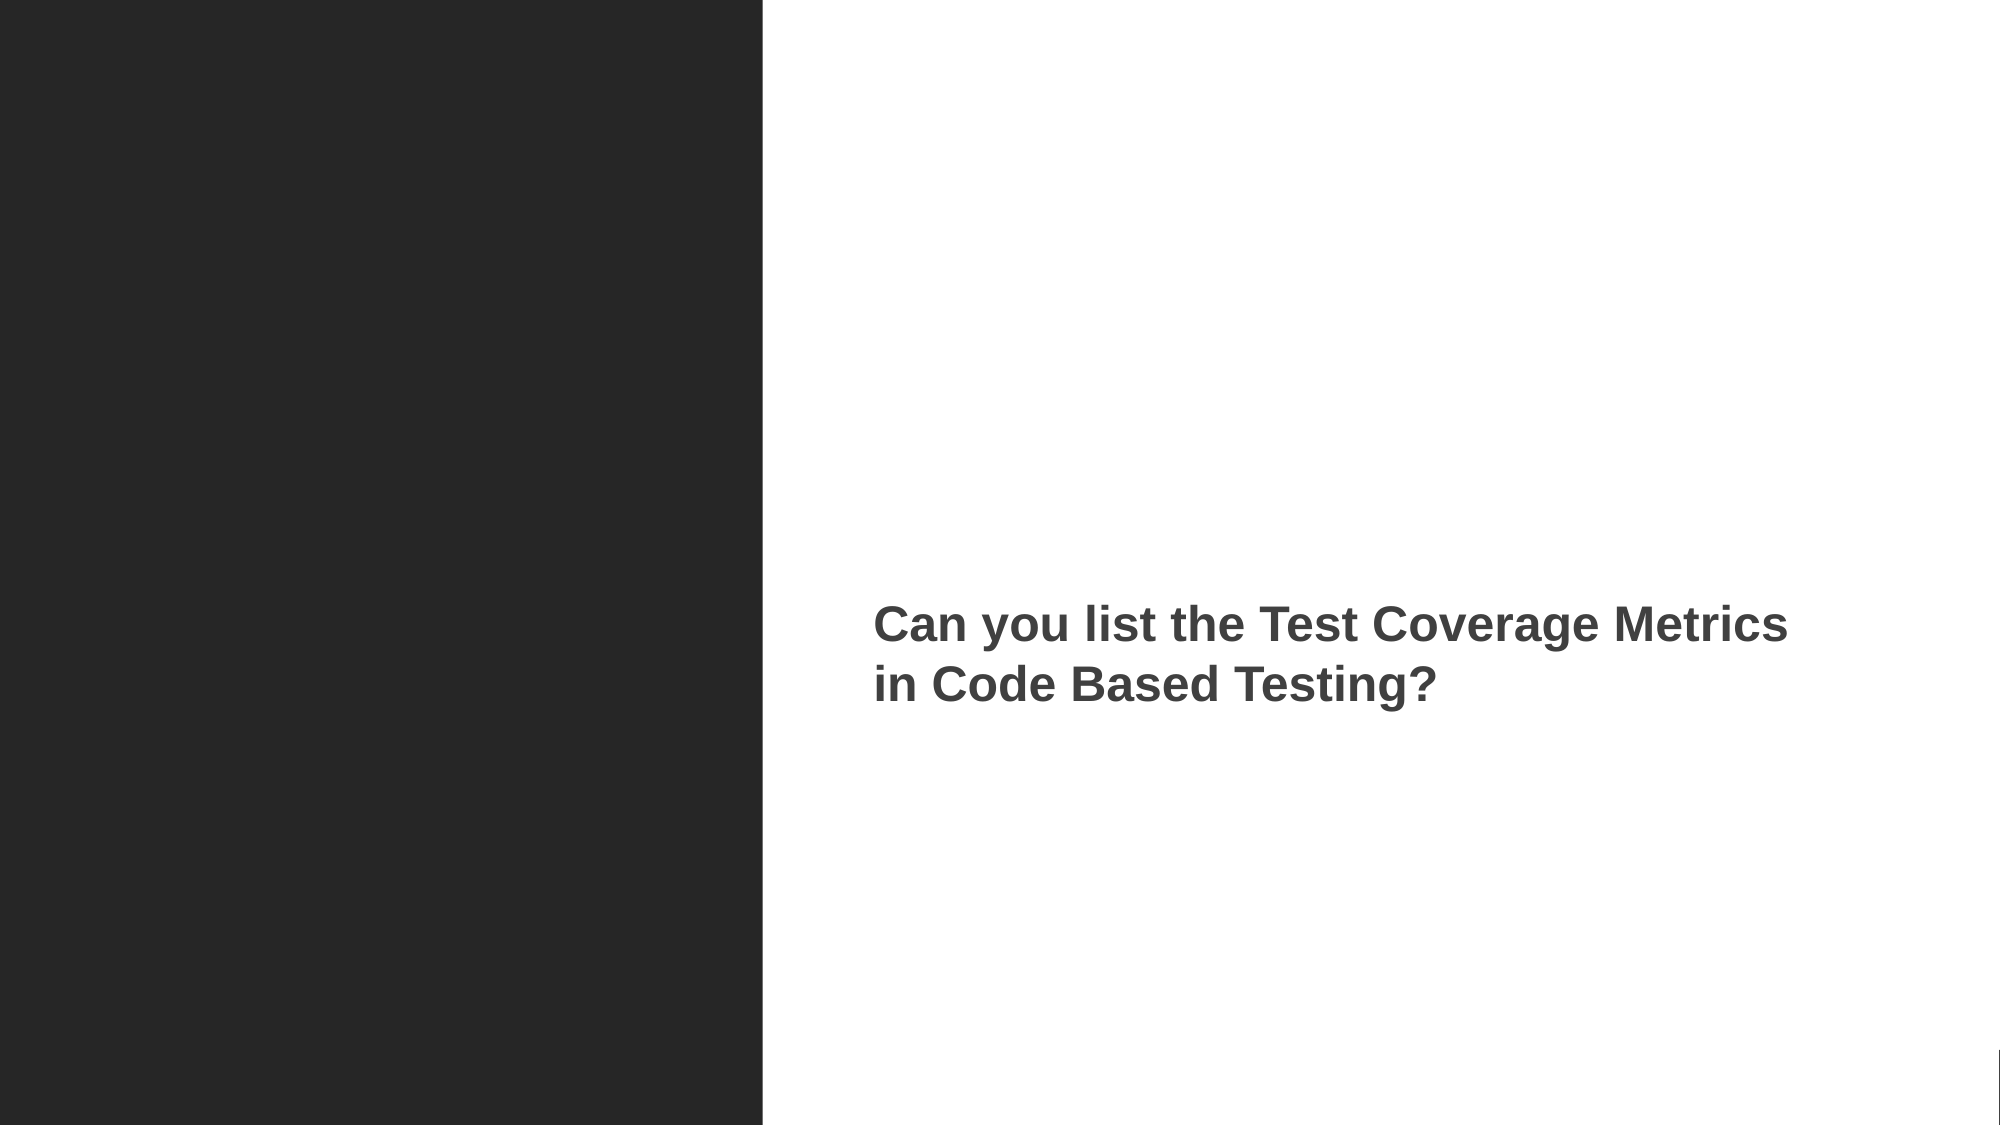

Can you list the Test Coverage Metrics in Code Based Testing?